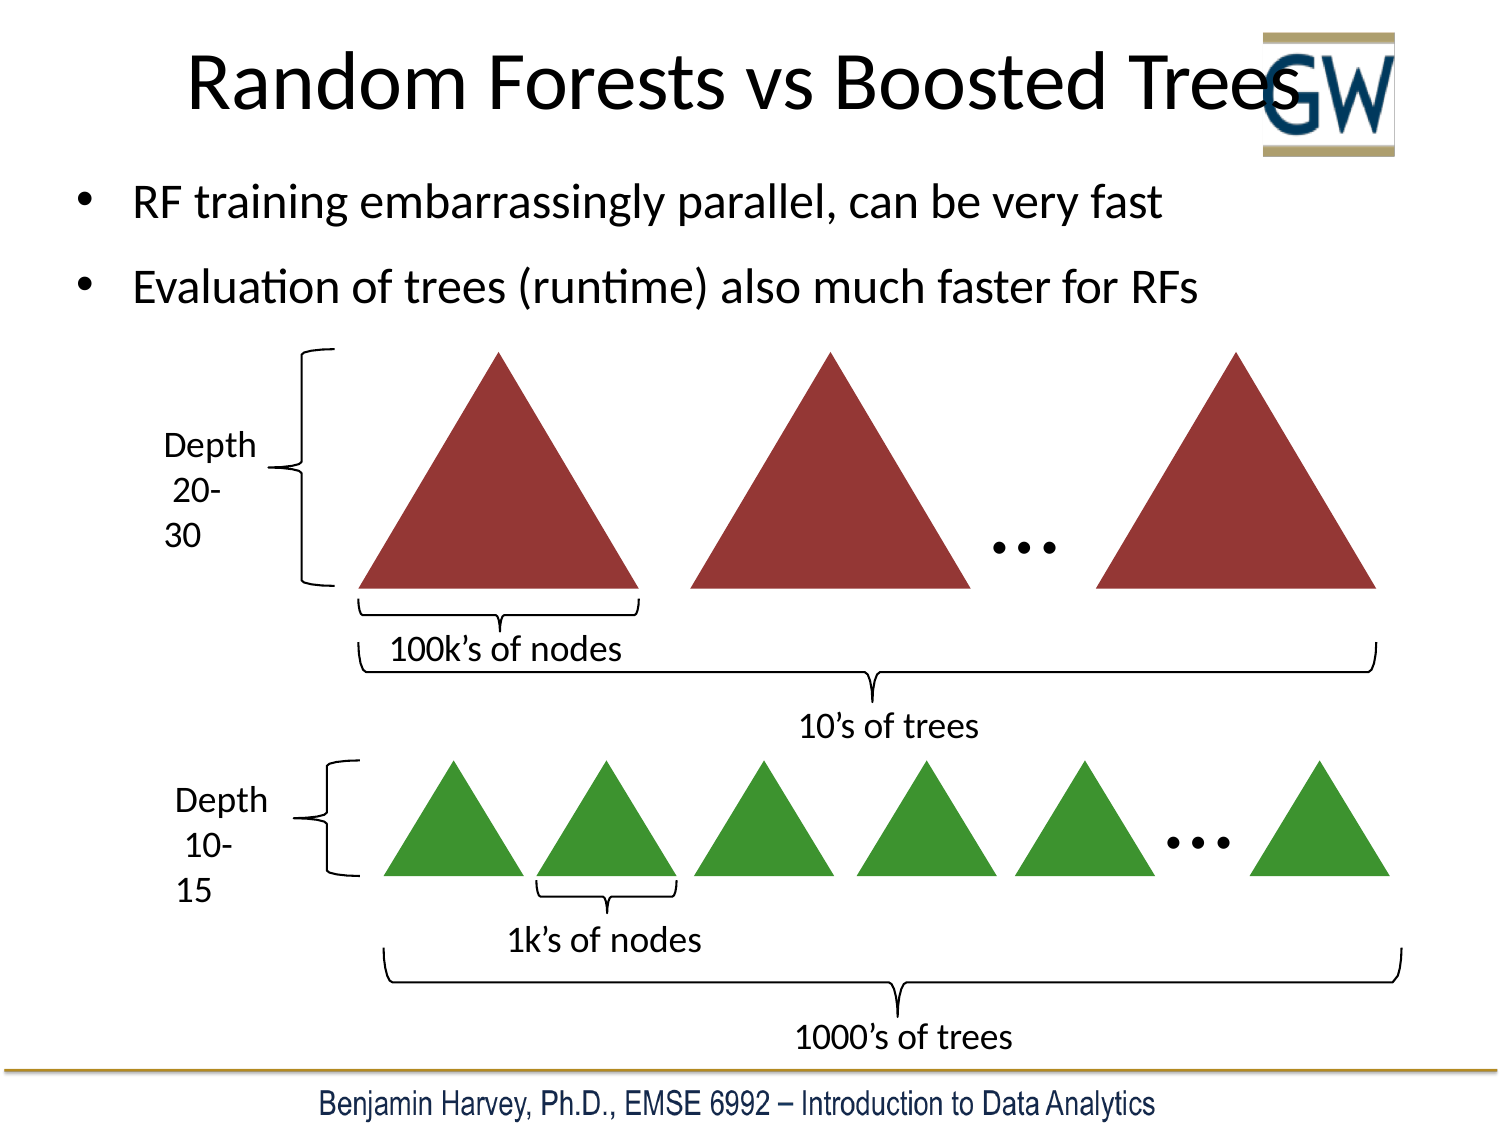

Random Forests vs Boosted Trees
RF training embarrassingly parallel, can be very fast
Evaluation of trees (runtime) also much faster for RFs

Depth  20-30
…

100k’s of nodes
10’s of trees

…

Depth  10-15

1k’s of nodes

1000’s of trees